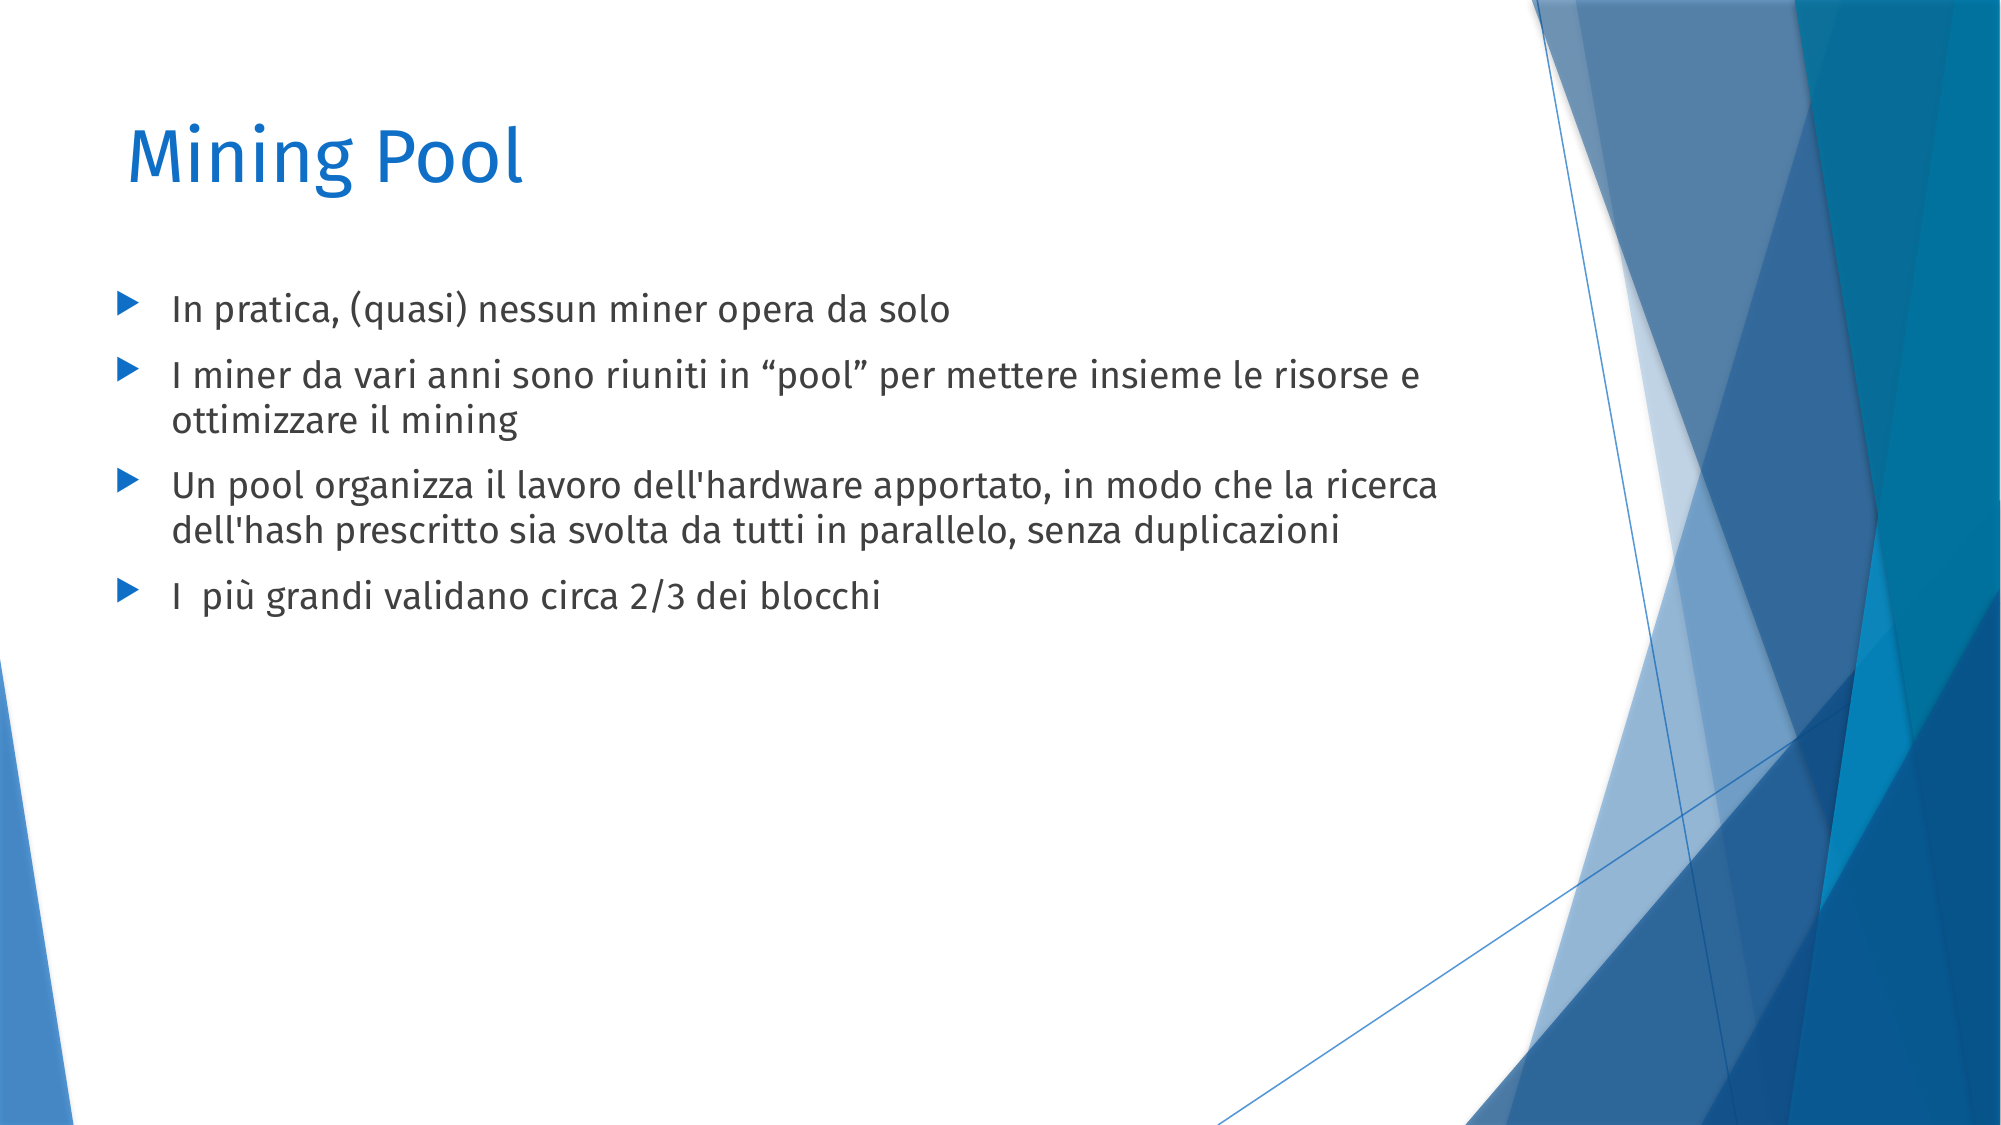

# Mining Pool
In pratica, (quasi) nessun miner opera da solo
I miner da vari anni sono riuniti in “pool” per mettere insieme le risorse e ottimizzare il mining
Un pool organizza il lavoro dell'hardware apportato, in modo che la ricerca dell'hash prescritto sia svolta da tutti in parallelo, senza duplicazioni
I  più grandi validano circa 2/3 dei blocchi